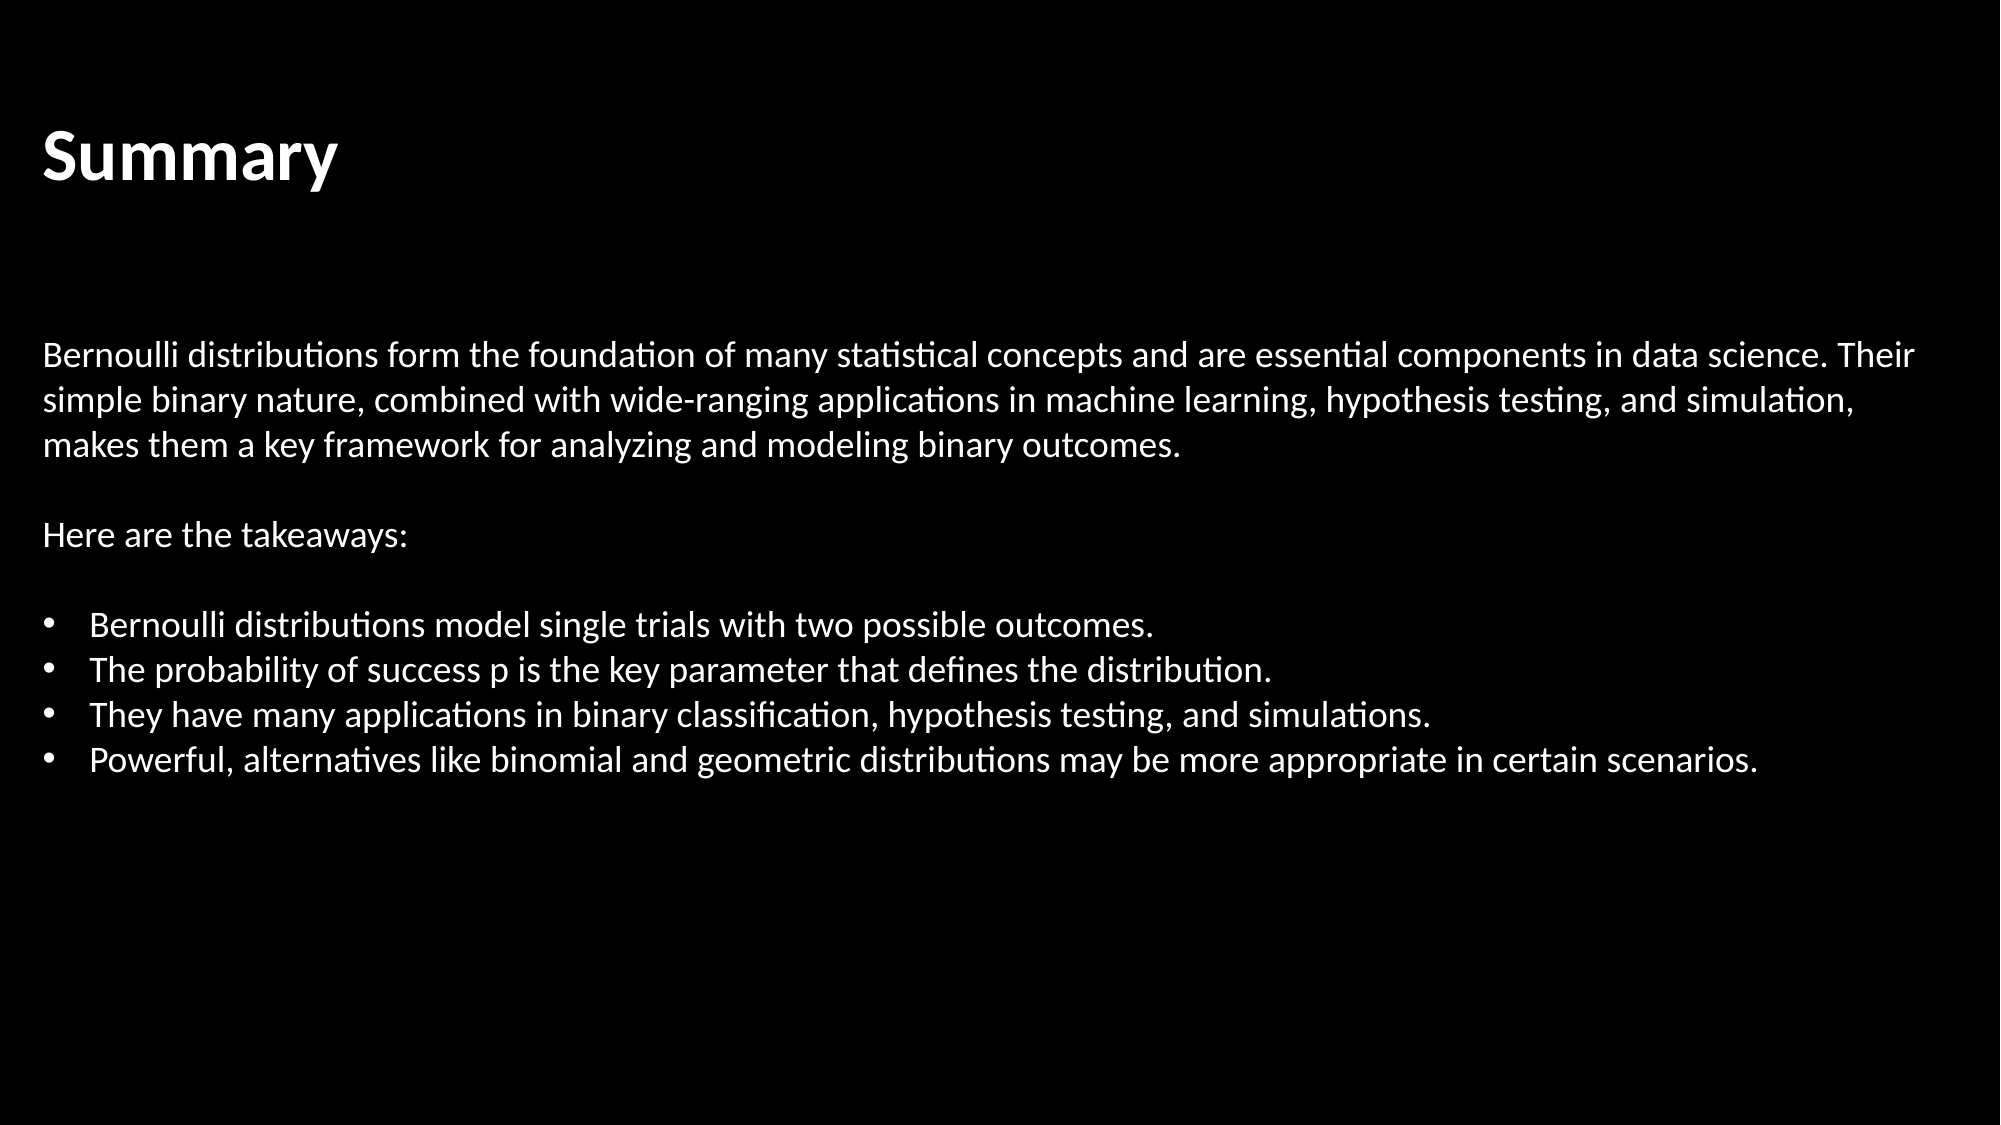

Summary

Bernoulli distributions form the foundation of many statistical concepts and are essential components in data science. Their simple binary nature, combined with wide-ranging applications in machine learning, hypothesis testing, and simulation, makes them a key framework for analyzing and modeling binary outcomes.

Here are the takeaways:

Bernoulli distributions model single trials with two possible outcomes.
The probability of success p is the key parameter that defines the distribution.
They have many applications in binary classification, hypothesis testing, and simulations.
Powerful, alternatives like binomial and geometric distributions may be more appropriate in certain scenarios.